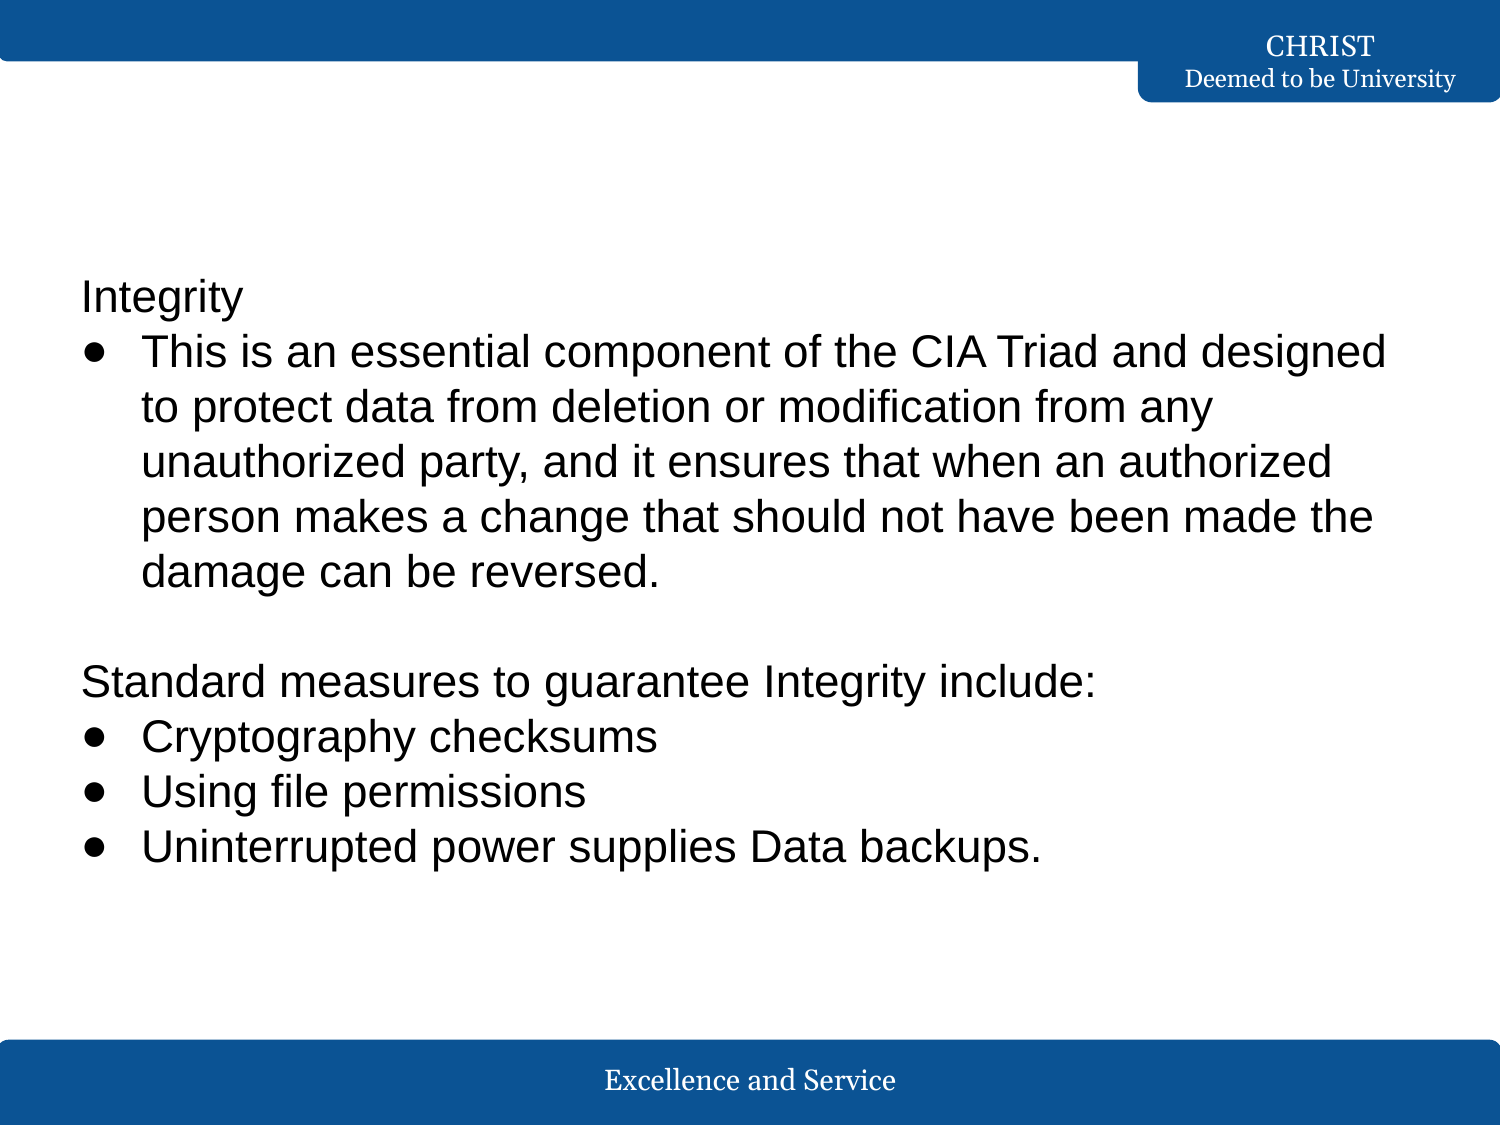

#
Integrity
This is an essential component of the CIA Triad and designed to protect data from deletion or modification from any unauthorized party, and it ensures that when an authorized person makes a change that should not have been made the damage can be reversed.

Standard measures to guarantee Integrity include:
Cryptography checksums
Using file permissions
Uninterrupted power supplies Data backups.